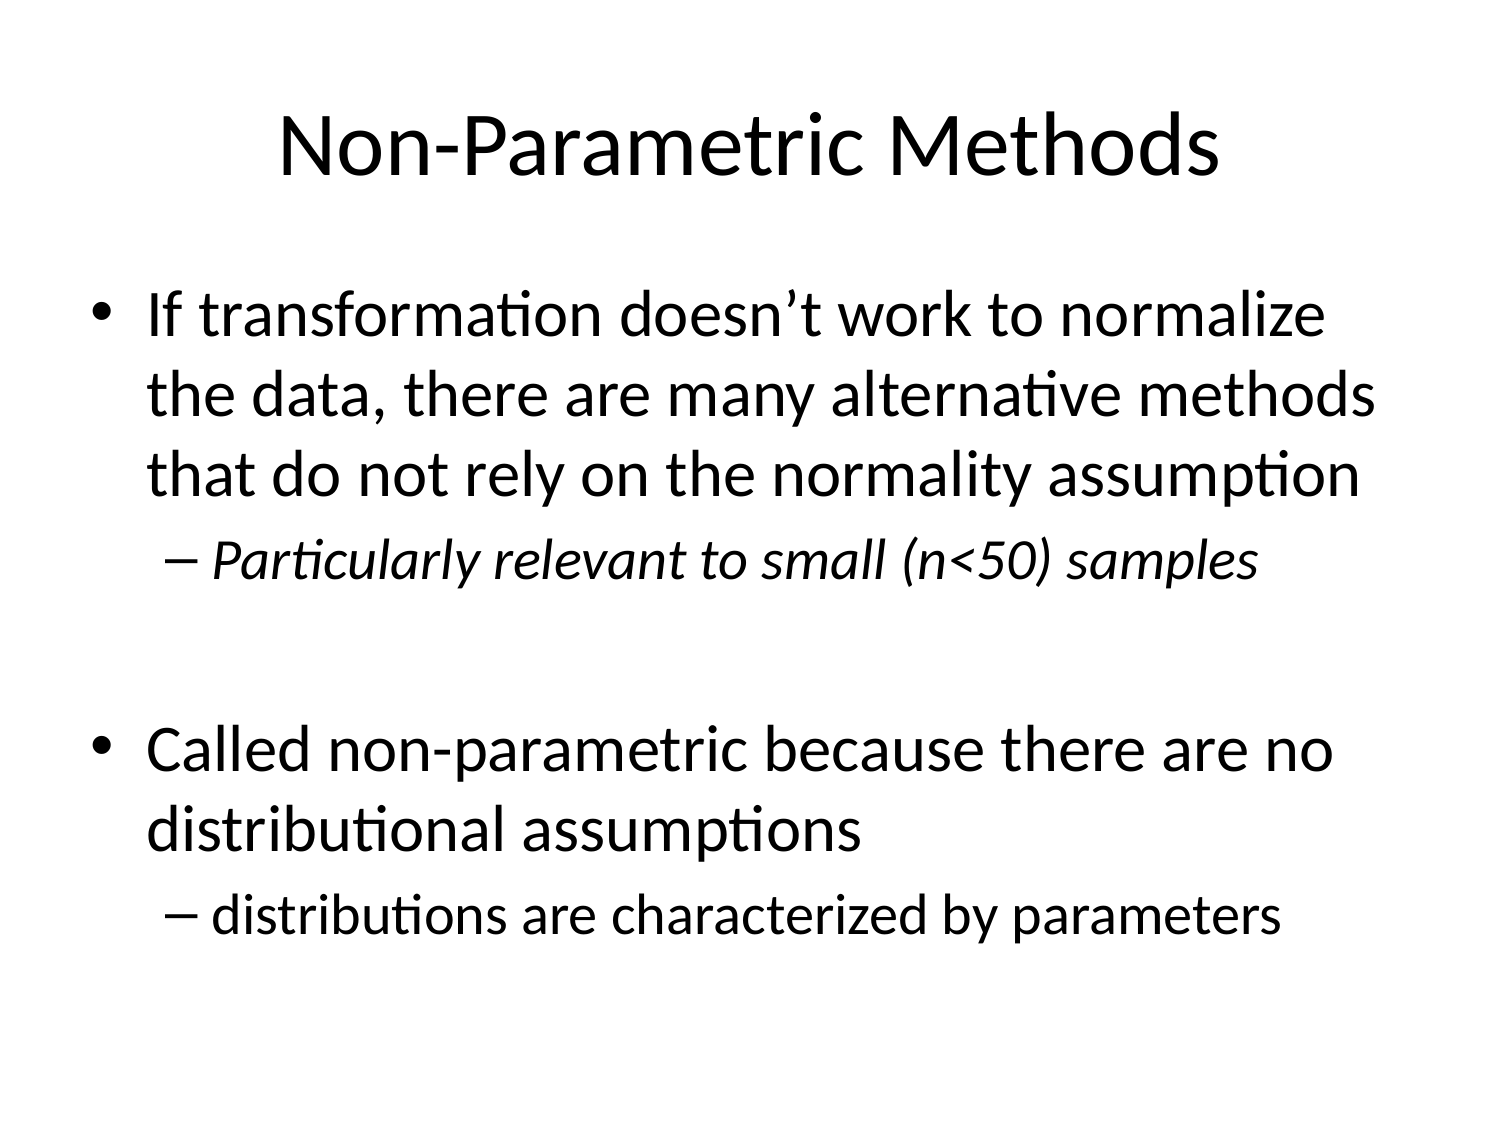

# Non-Parametric Methods
If transformation doesn’t work to normalize the data, there are many alternative methods that do not rely on the normality assumption
Particularly relevant to small (n<50) samples

Called non-parametric because there are no distributional assumptions
distributions are characterized by parameters